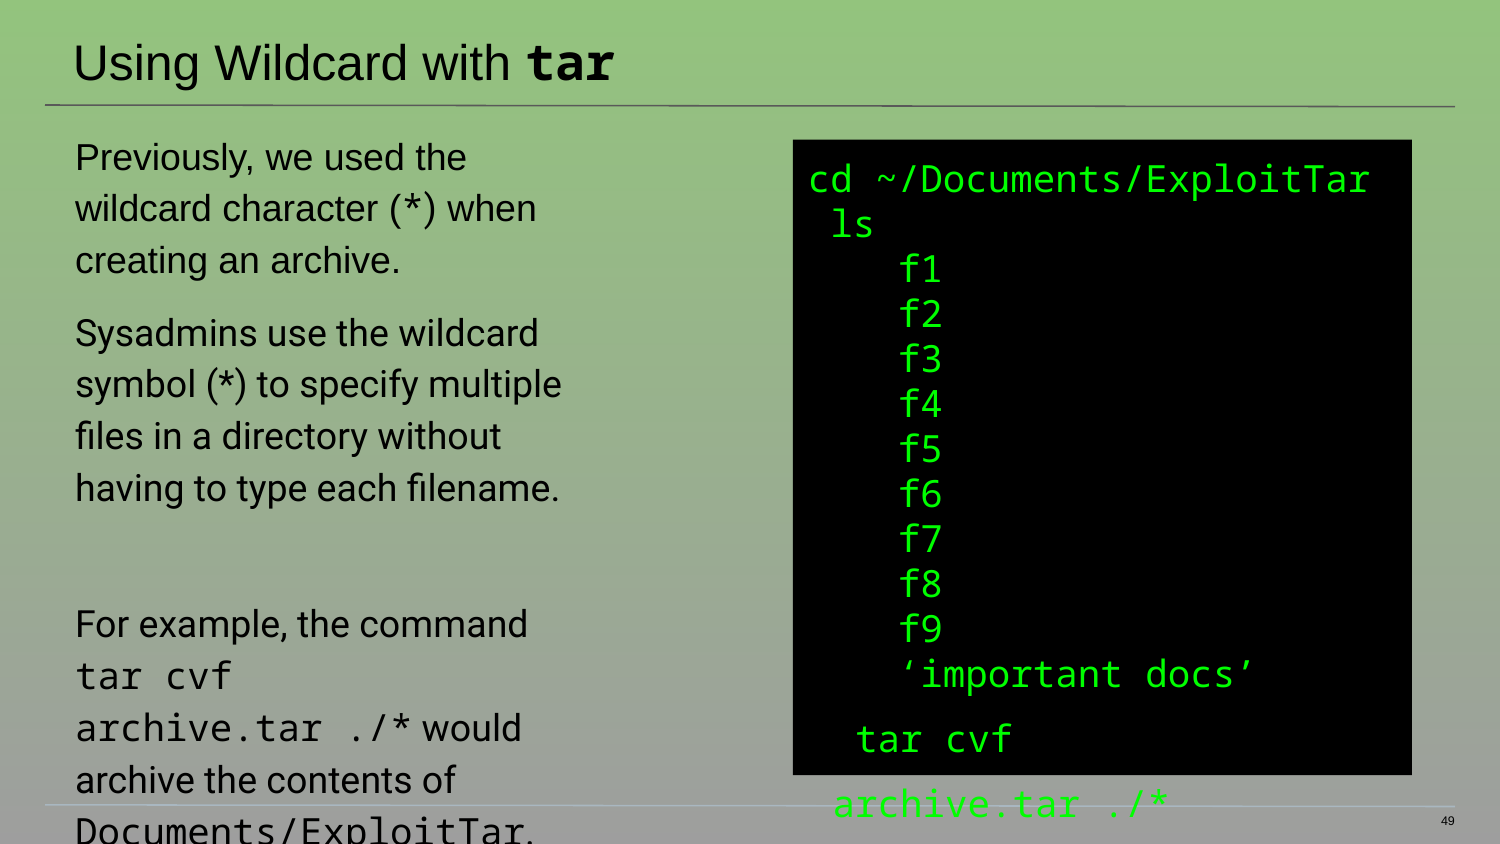

# Using Wildcard with tar
Previously, we used the wildcard character (*) when creating an archive.
cd ~/Documents/ExploitTar
 ls
    f1
    f2
    f3
    f4
    f5
    f6
    f7
    f8
    f9
    ‘important docs’
 tar cvf archive.tar ./*

Sysadmins use the wildcard symbol (*) to specify multiple files in a directory without having to type each filename.

For example, the command tar cvf archive.tar ./* would archive the contents of Documents/ExploitTar.
49